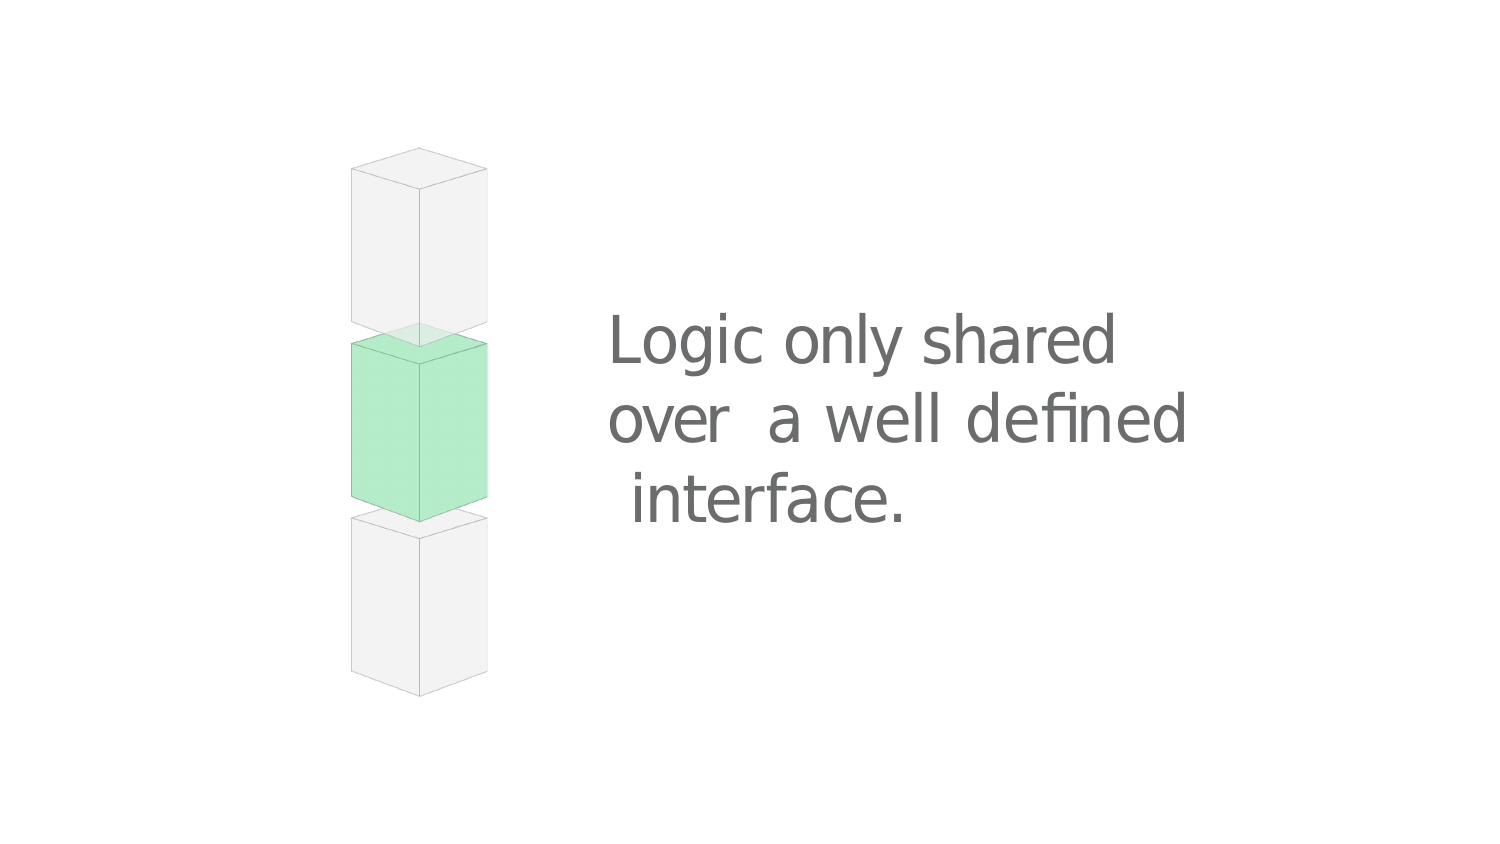

# Logic only shared over  a well defined  interface.